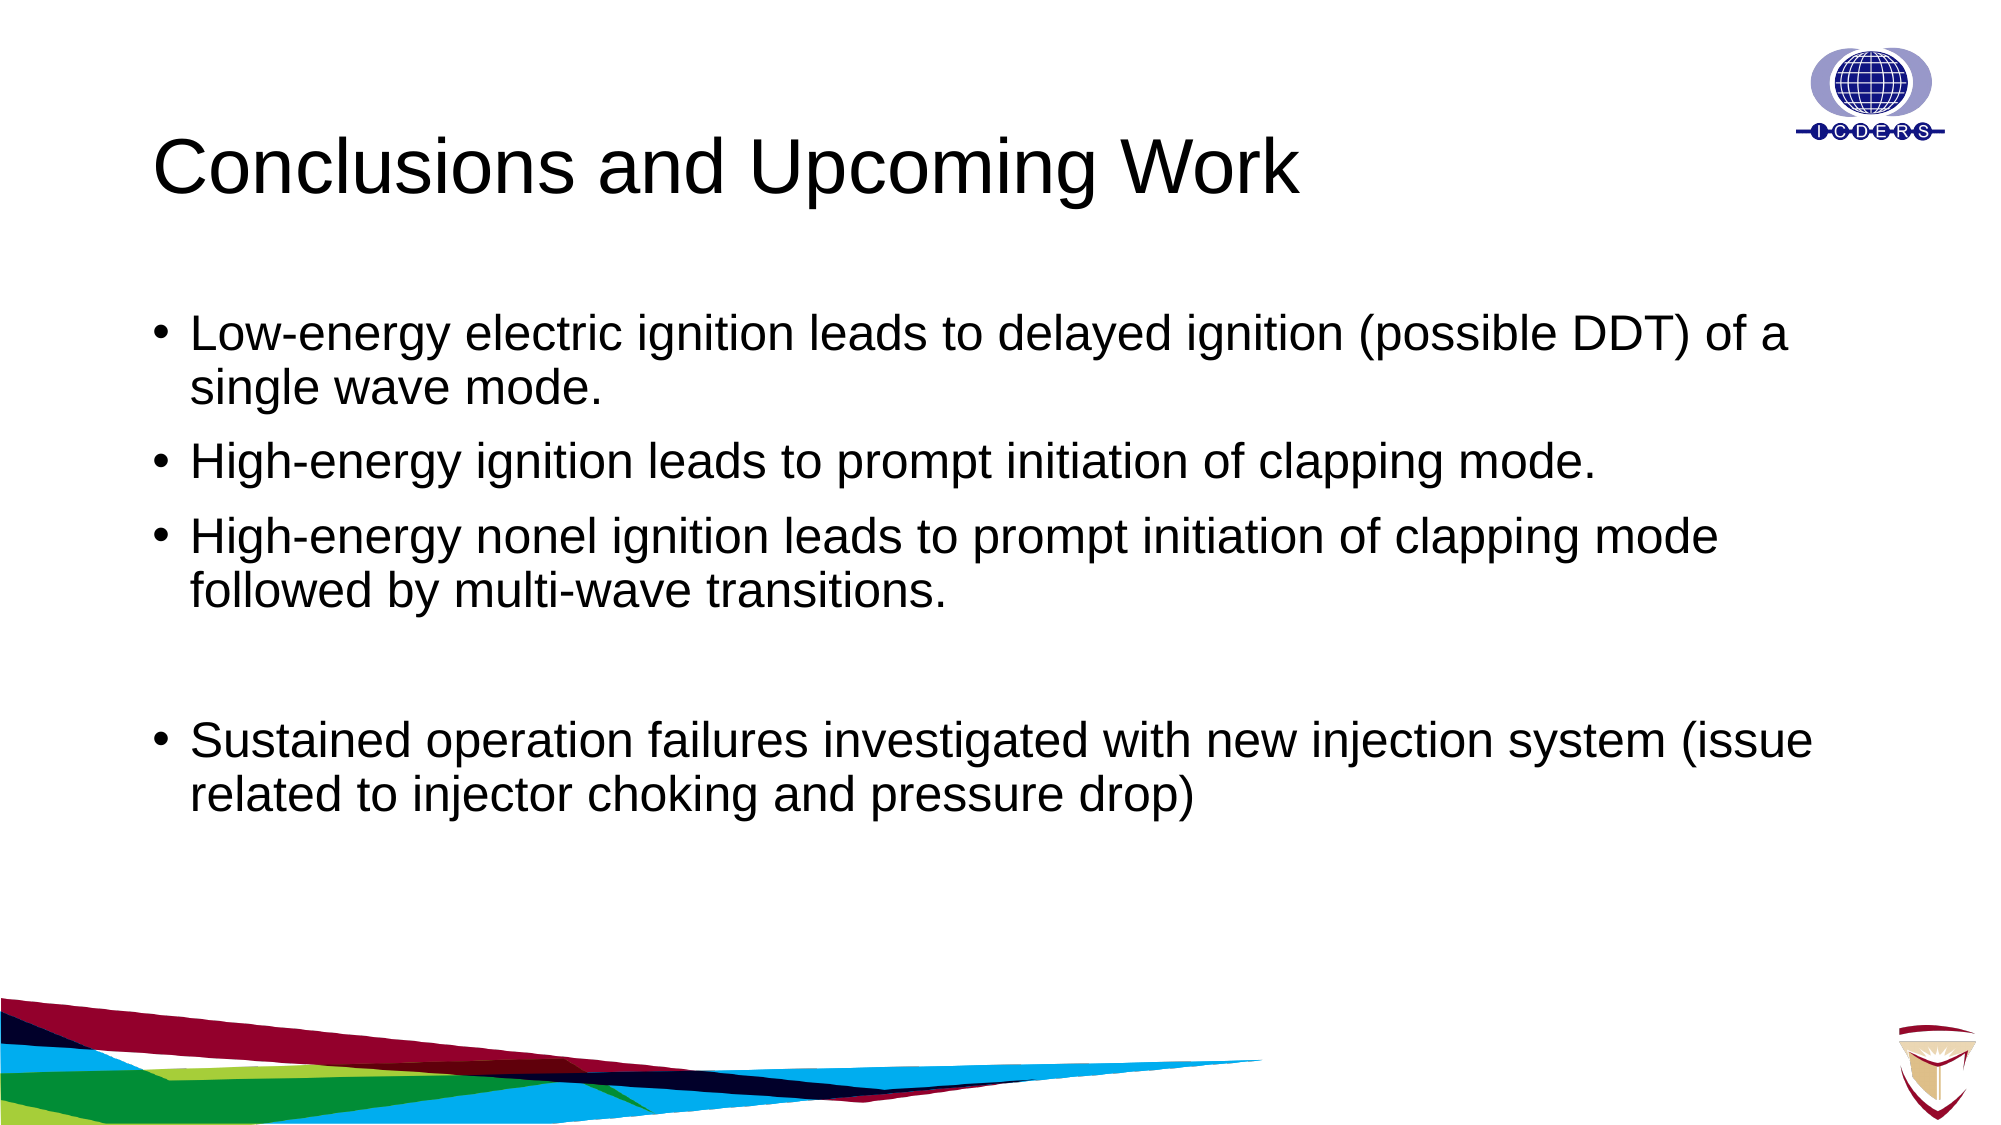

# Conclusions and Upcoming Work
Low-energy electric ignition leads to delayed ignition (possible DDT) of a single wave mode.
High-energy ignition leads to prompt initiation of clapping mode.
High-energy nonel ignition leads to prompt initiation of clapping mode followed by multi-wave transitions.

Sustained operation failures investigated with new injection system (issue related to injector choking and pressure drop)